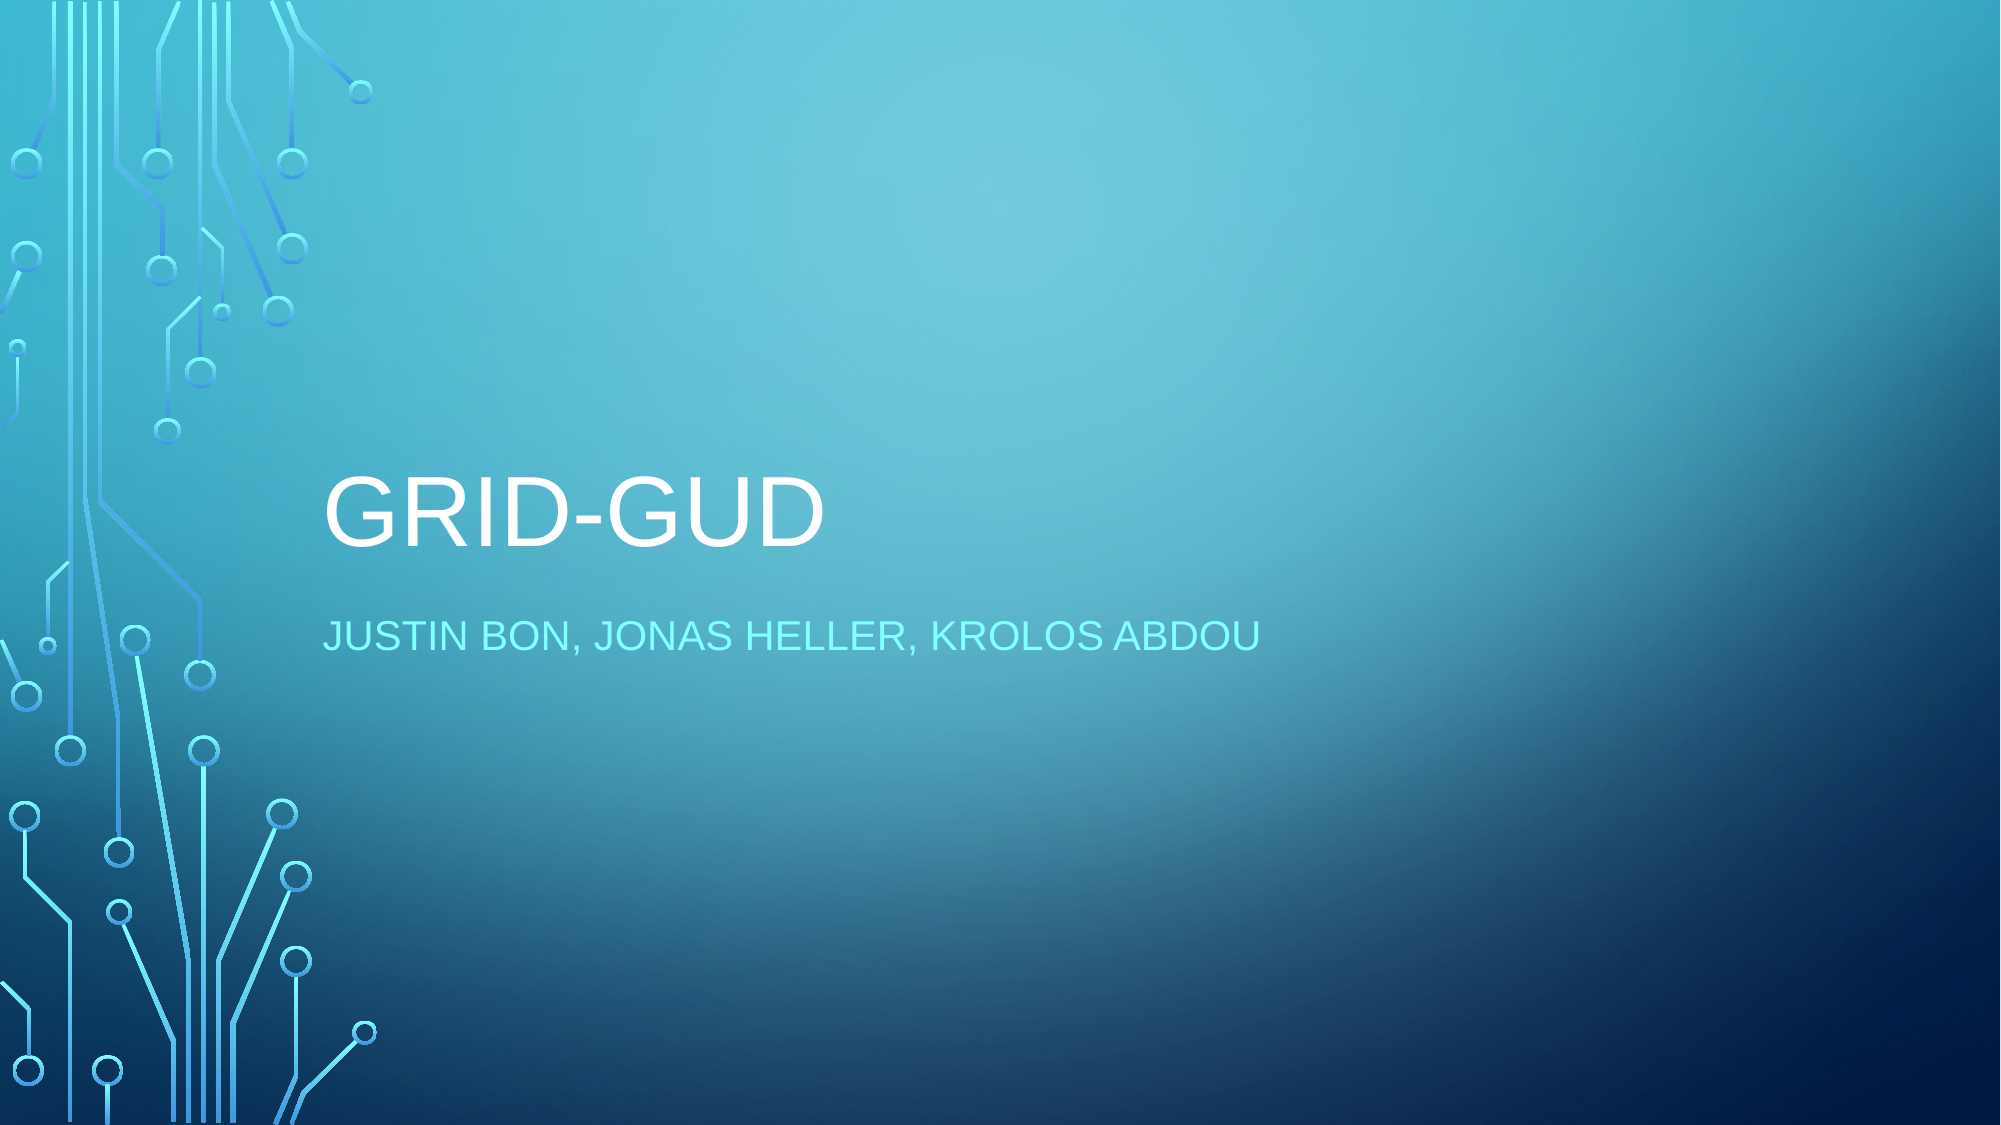

# Grid-gud
Justin Bon, Jonas Heller, Krolos Abdou